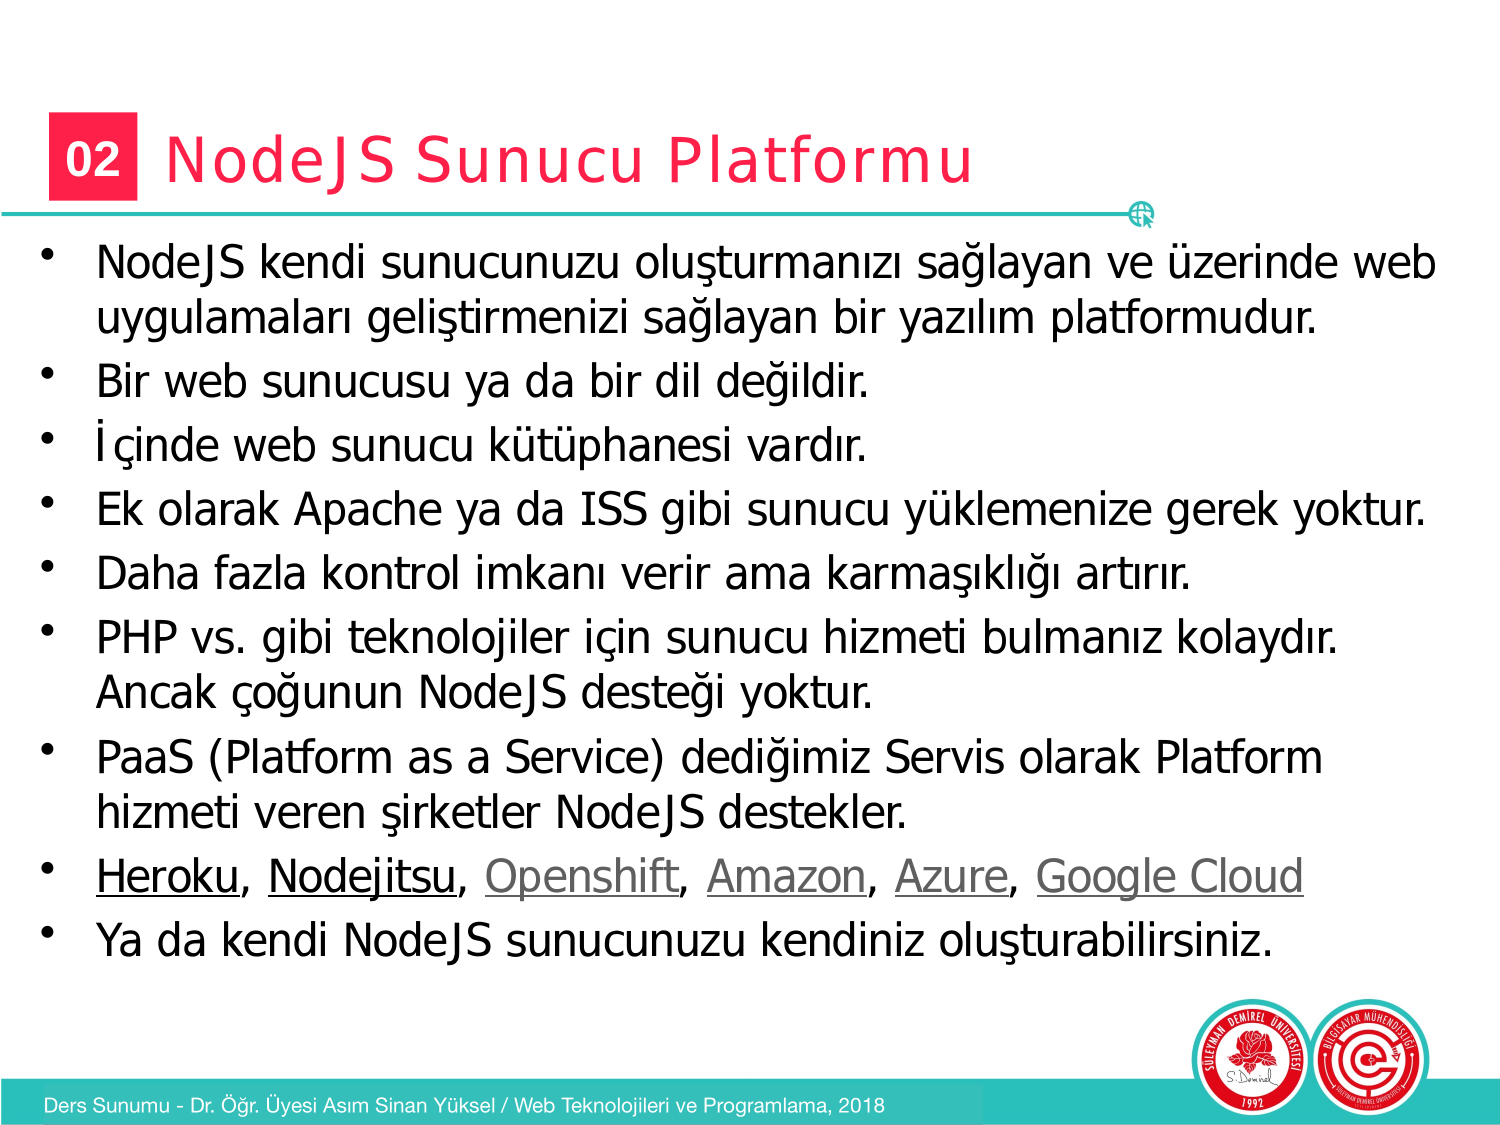

02
# NodeJS Sunucu Platformu
NodeJS kendi sunucunuzu oluşturmanızı sağlayan ve üzerinde web uygulamaları geliştirmenizi sağlayan bir yazılım platformudur.
Bir web sunucusu ya da bir dil değildir.
İçinde web sunucu kütüphanesi vardır.
Ek olarak Apache ya da ISS gibi sunucu yüklemenize gerek yoktur.
Daha fazla kontrol imkanı verir ama karmaşıklığı artırır.
PHP vs. gibi teknolojiler için sunucu hizmeti bulmanız kolaydır. Ancak çoğunun NodeJS desteği yoktur.
PaaS (Platform as a Service) dediğimiz Servis olarak Platform hizmeti veren şirketler NodeJS destekler.
Heroku, Nodejitsu, Openshift, Amazon, Azure, Google Cloud
Ya da kendi NodeJS sunucunuzu kendiniz oluşturabilirsiniz.